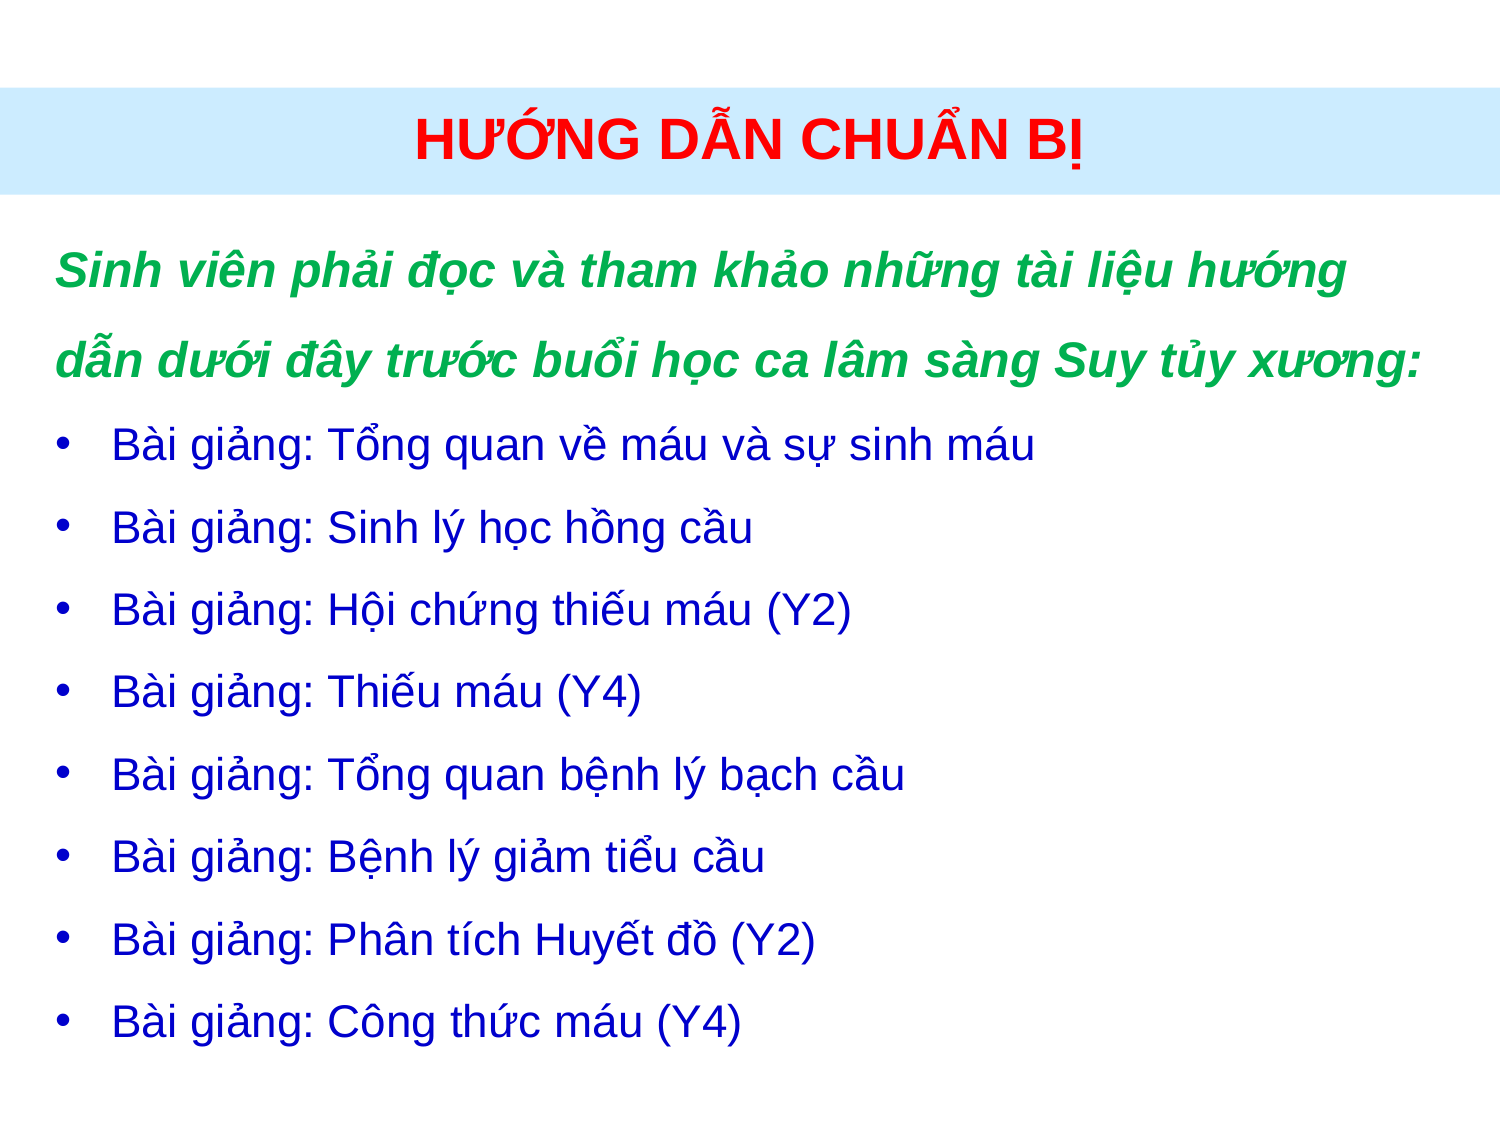

# HƯỚNG DẪN CHUẨN BỊ
Sinh viên phải đọc và tham khảo những tài liệu hướng dẫn dưới đây trước buổi học ca lâm sàng Suy tủy xương:
Bài giảng: Tổng quan về máu và sự sinh máu
Bài giảng: Sinh lý học hồng cầu
Bài giảng: Hội chứng thiếu máu (Y2)
Bài giảng: Thiếu máu (Y4)
Bài giảng: Tổng quan bệnh lý bạch cầu
Bài giảng: Bệnh lý giảm tiểu cầu
Bài giảng: Phân tích Huyết đồ (Y2)
Bài giảng: Công thức máu (Y4)